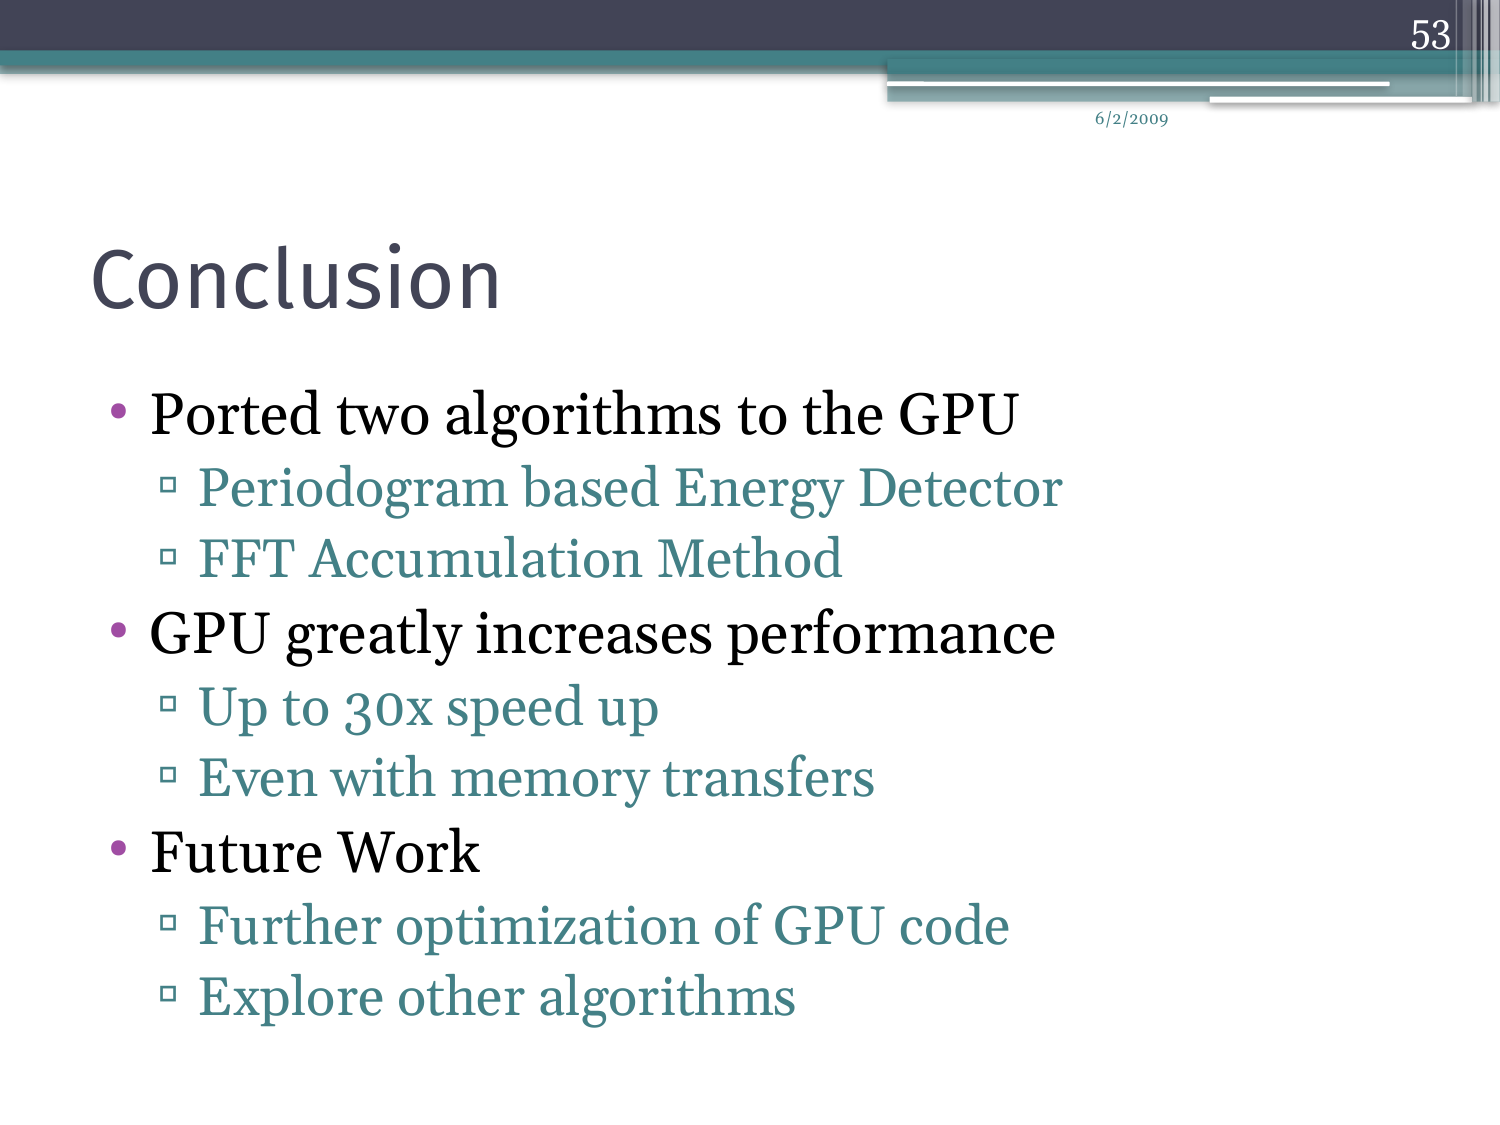

53
6/2/2009
# Conclusion
Ported two algorithms to the GPU
Periodogram based Energy Detector
FFT Accumulation Method
GPU greatly increases performance
Up to 30x speed up
Even with memory transfers
Future Work
Further optimization of GPU code
Explore other algorithms